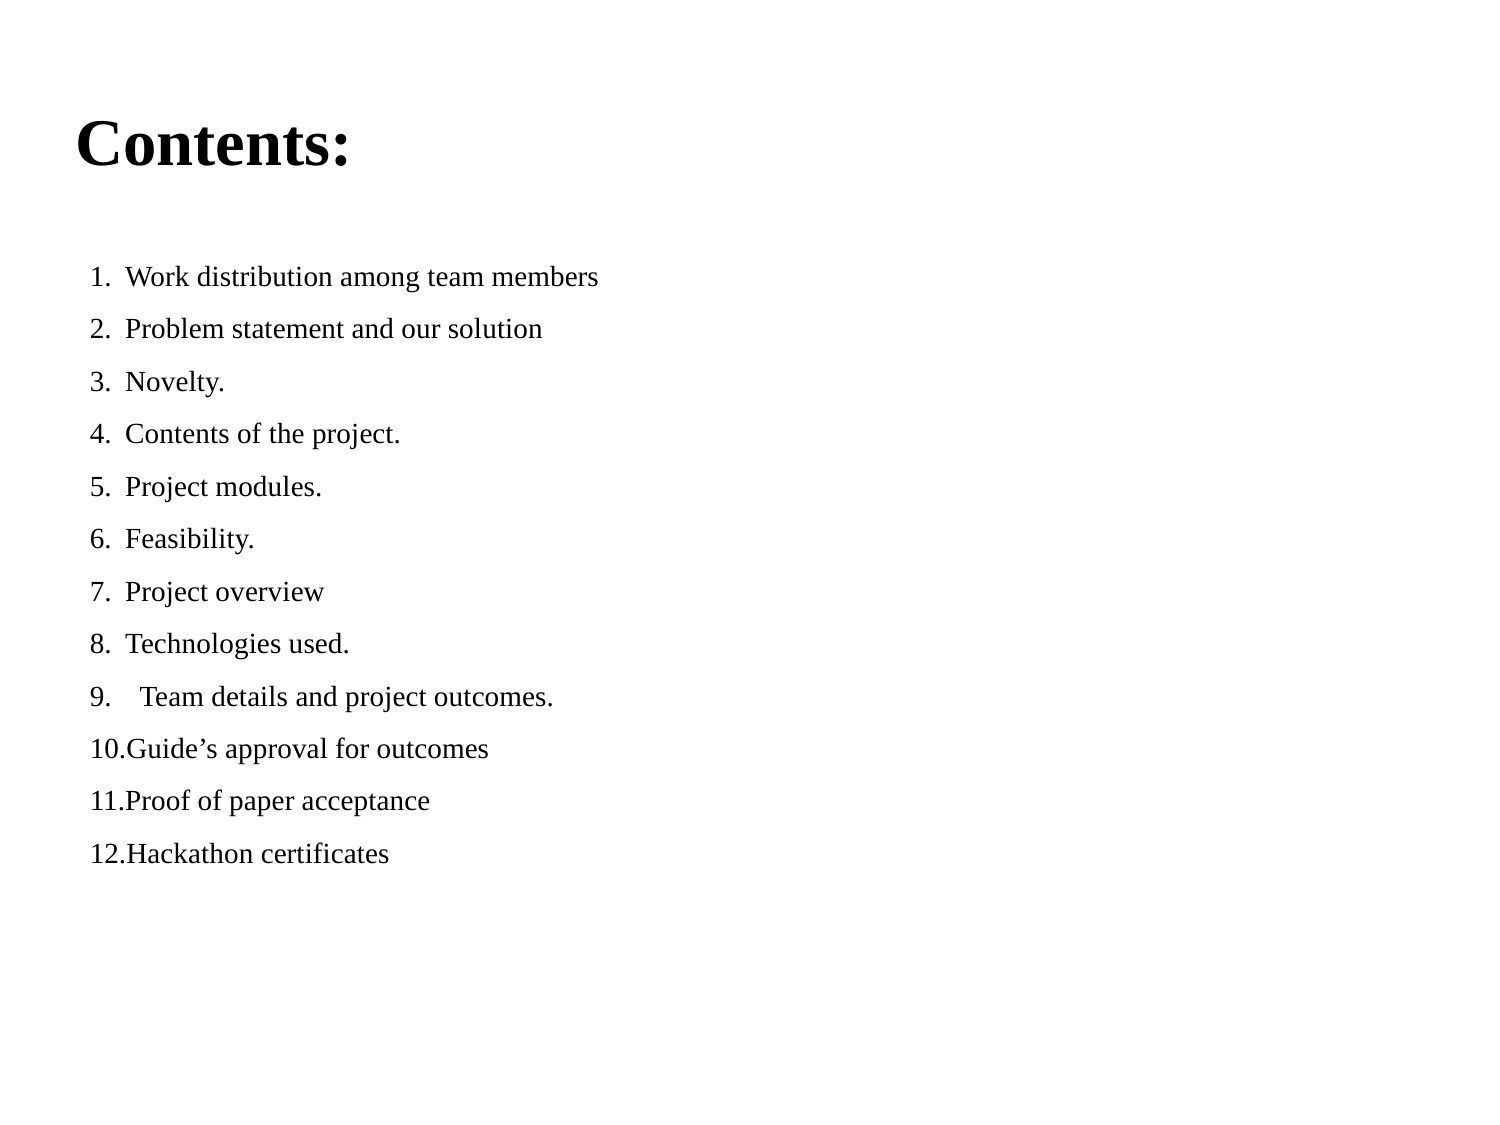

# Contents:
Work distribution among team members
Problem statement and our solution
Novelty.
Contents of the project.
Project modules.
Feasibility.
Project overview
Technologies used.
  Team details and project outcomes.
Guide’s approval for outcomes
Proof of paper acceptance
Hackathon certificates